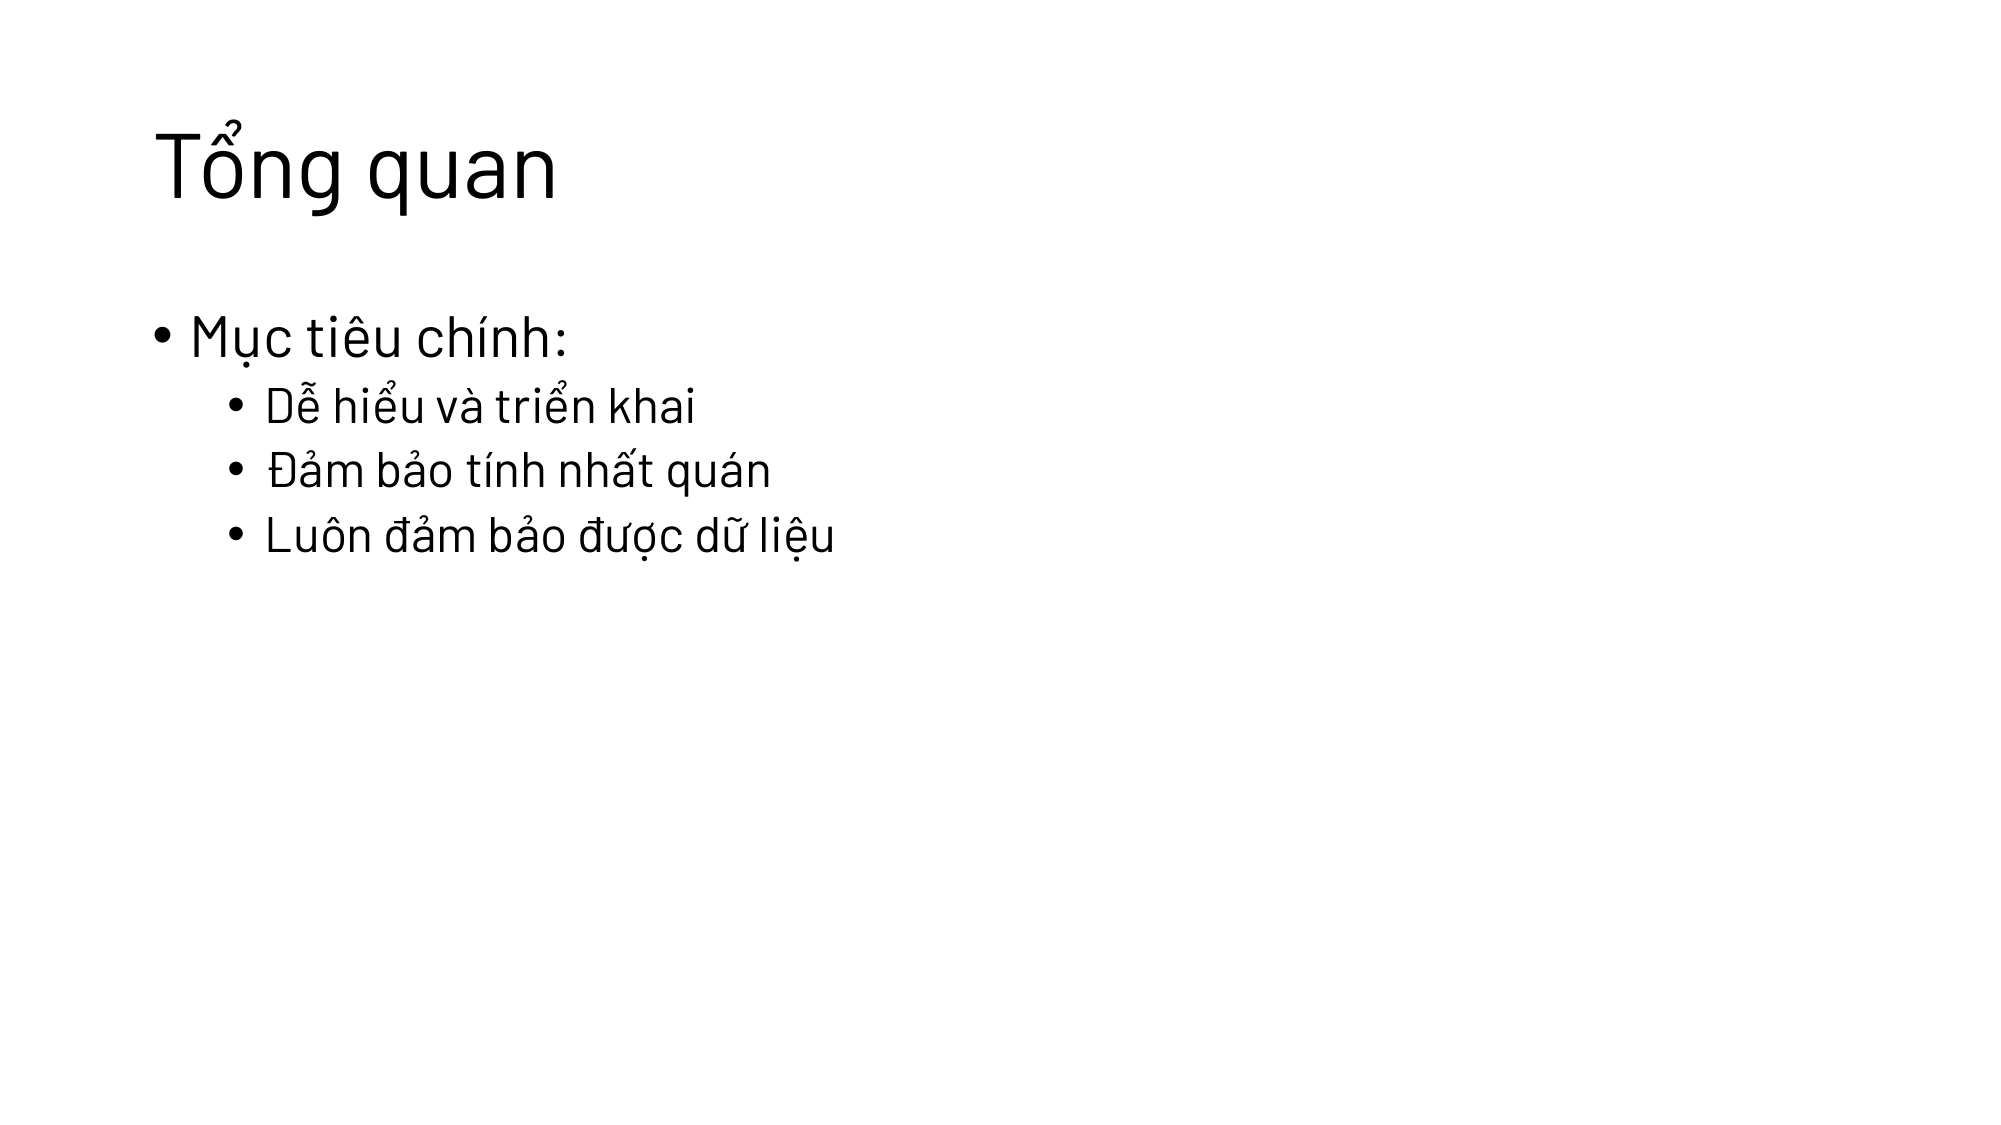

# Tổng quan
Mục tiêu chính:
Dễ hiểu và triển khai
Đảm bảo tính nhất quán
Luôn đảm bảo được dữ liệu